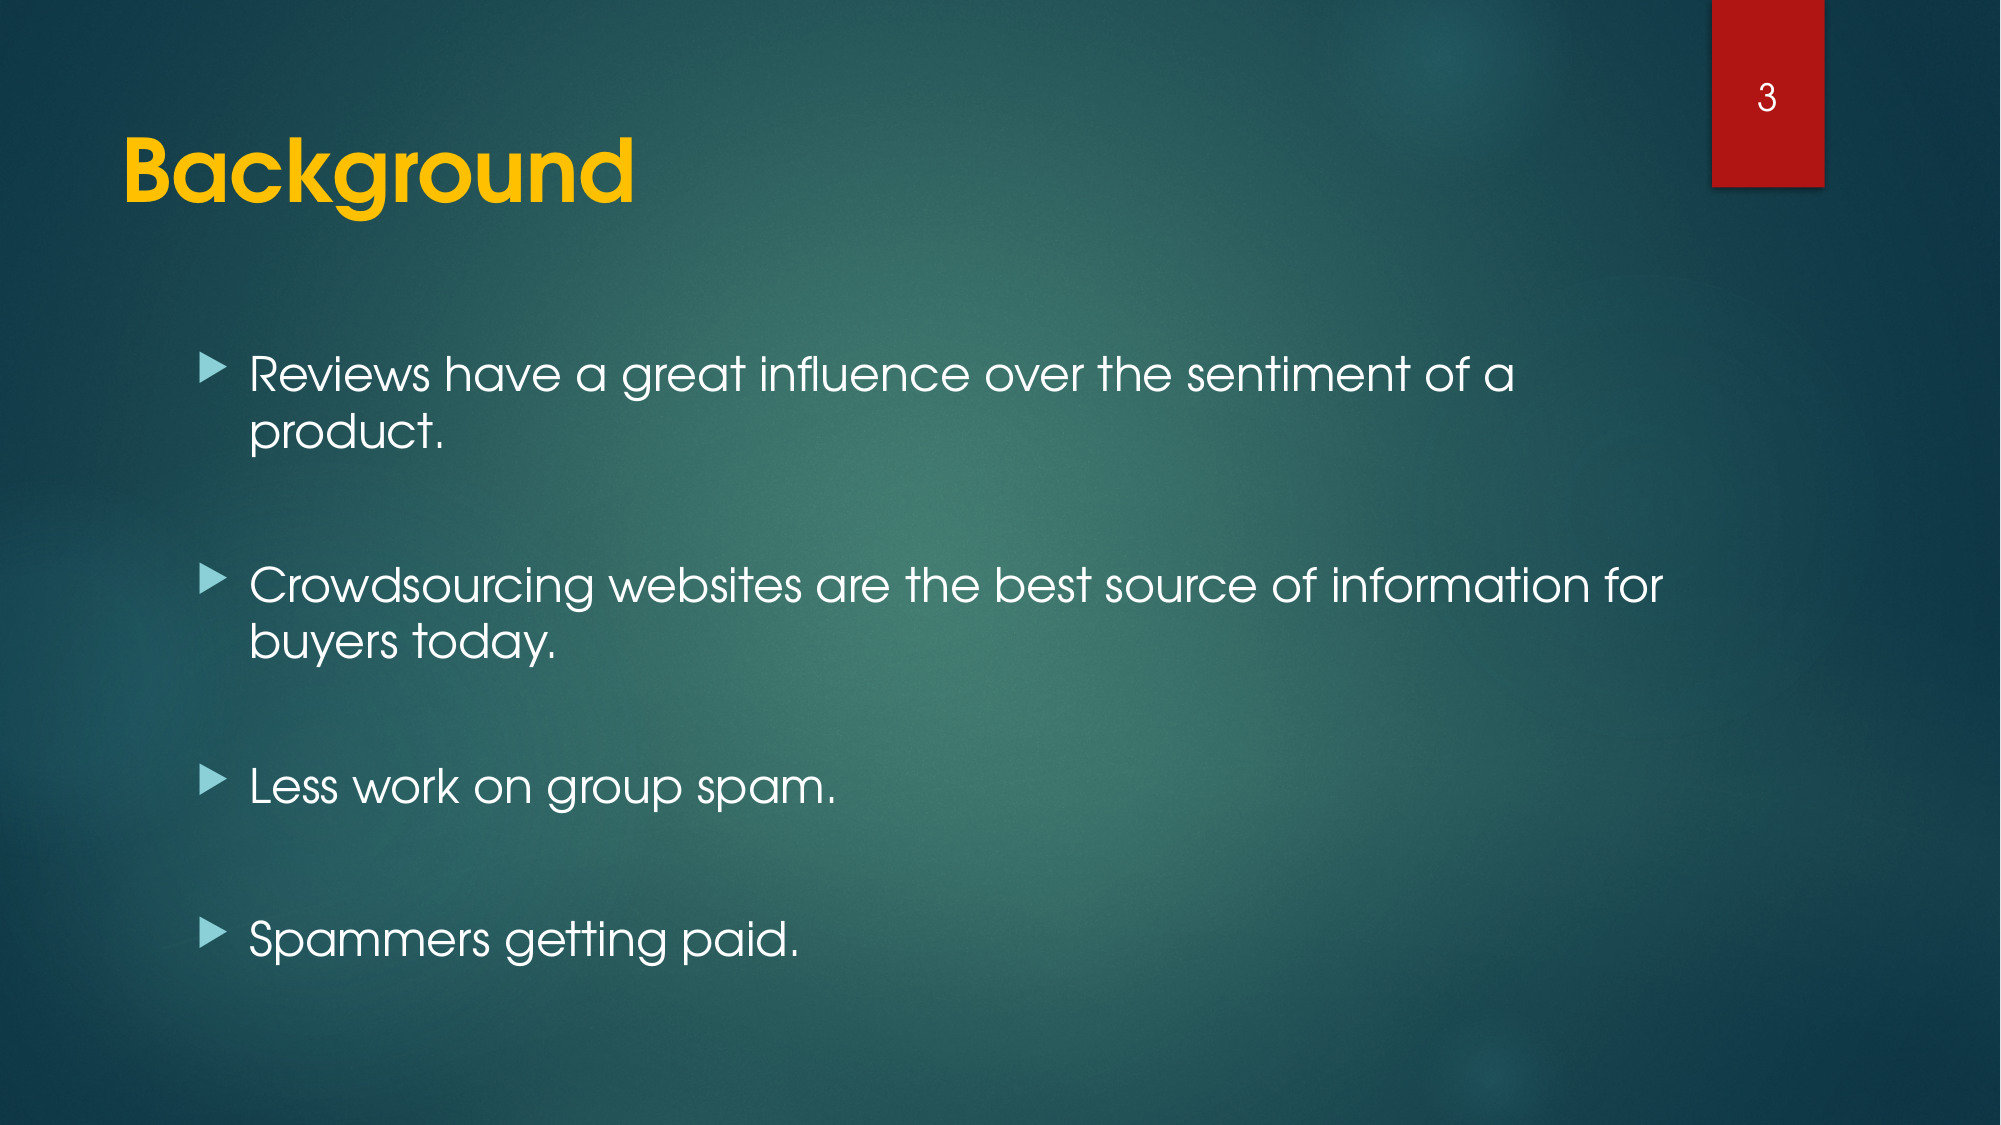

3
# Background
Reviews have a great influence over the sentiment of a product.

Crowdsourcing websites are the best source of information for buyers today.

Less work on group spam.

Spammers getting paid.